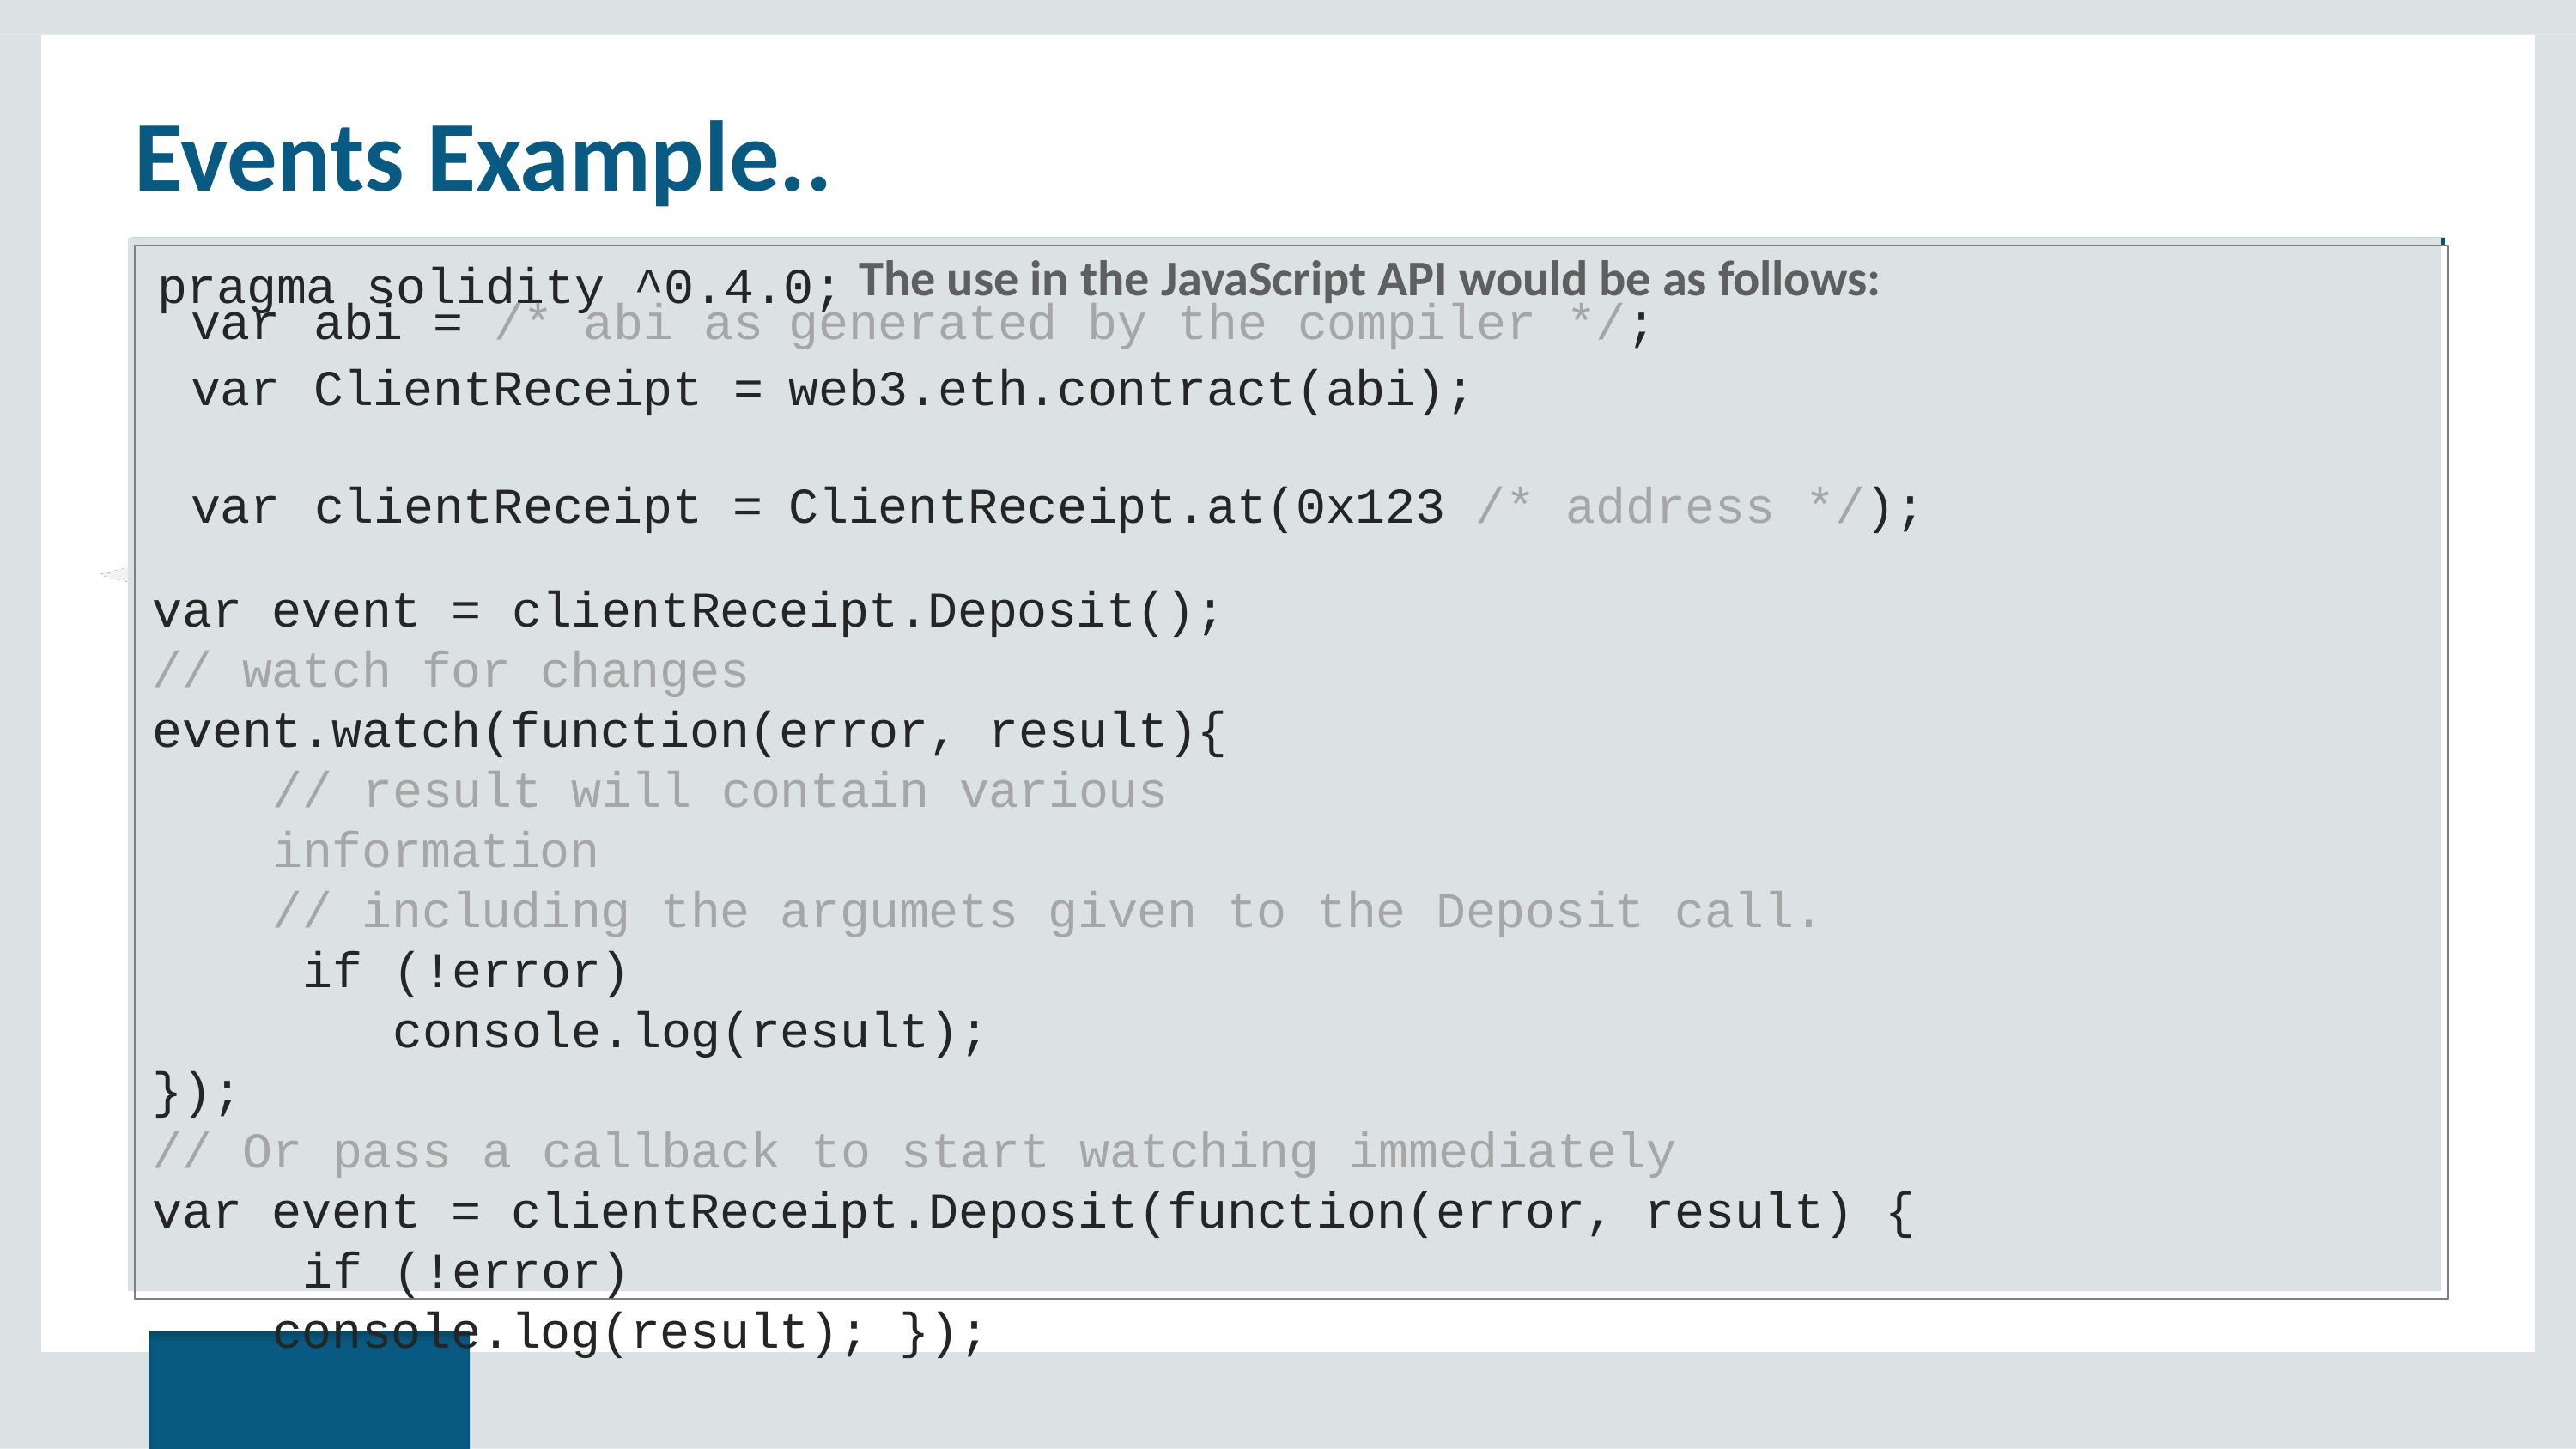

# Events Example..

pragma solidity ^0.4.0;
The use in the JavaScript API would be as follows:
| var | abi = /\* abi as | generated by the compiler \*/; |
| --- | --- | --- |
| var | ClientReceipt = | web3.eth.contract(abi); |
| var | clientReceipt = | ClientReceipt.at(0x123 /\* address \*/); |

var event = clientReceipt.Deposit();
// watch for changes  event.watch(function(error, result){
// result will contain various information
// including the argumets given to the Deposit call.  if (!error)
console.log(result);
});
// Or pass a callback to start watching immediately
var event = clientReceipt.Deposit(function(error, result) {  if (!error)
console.log(result); });